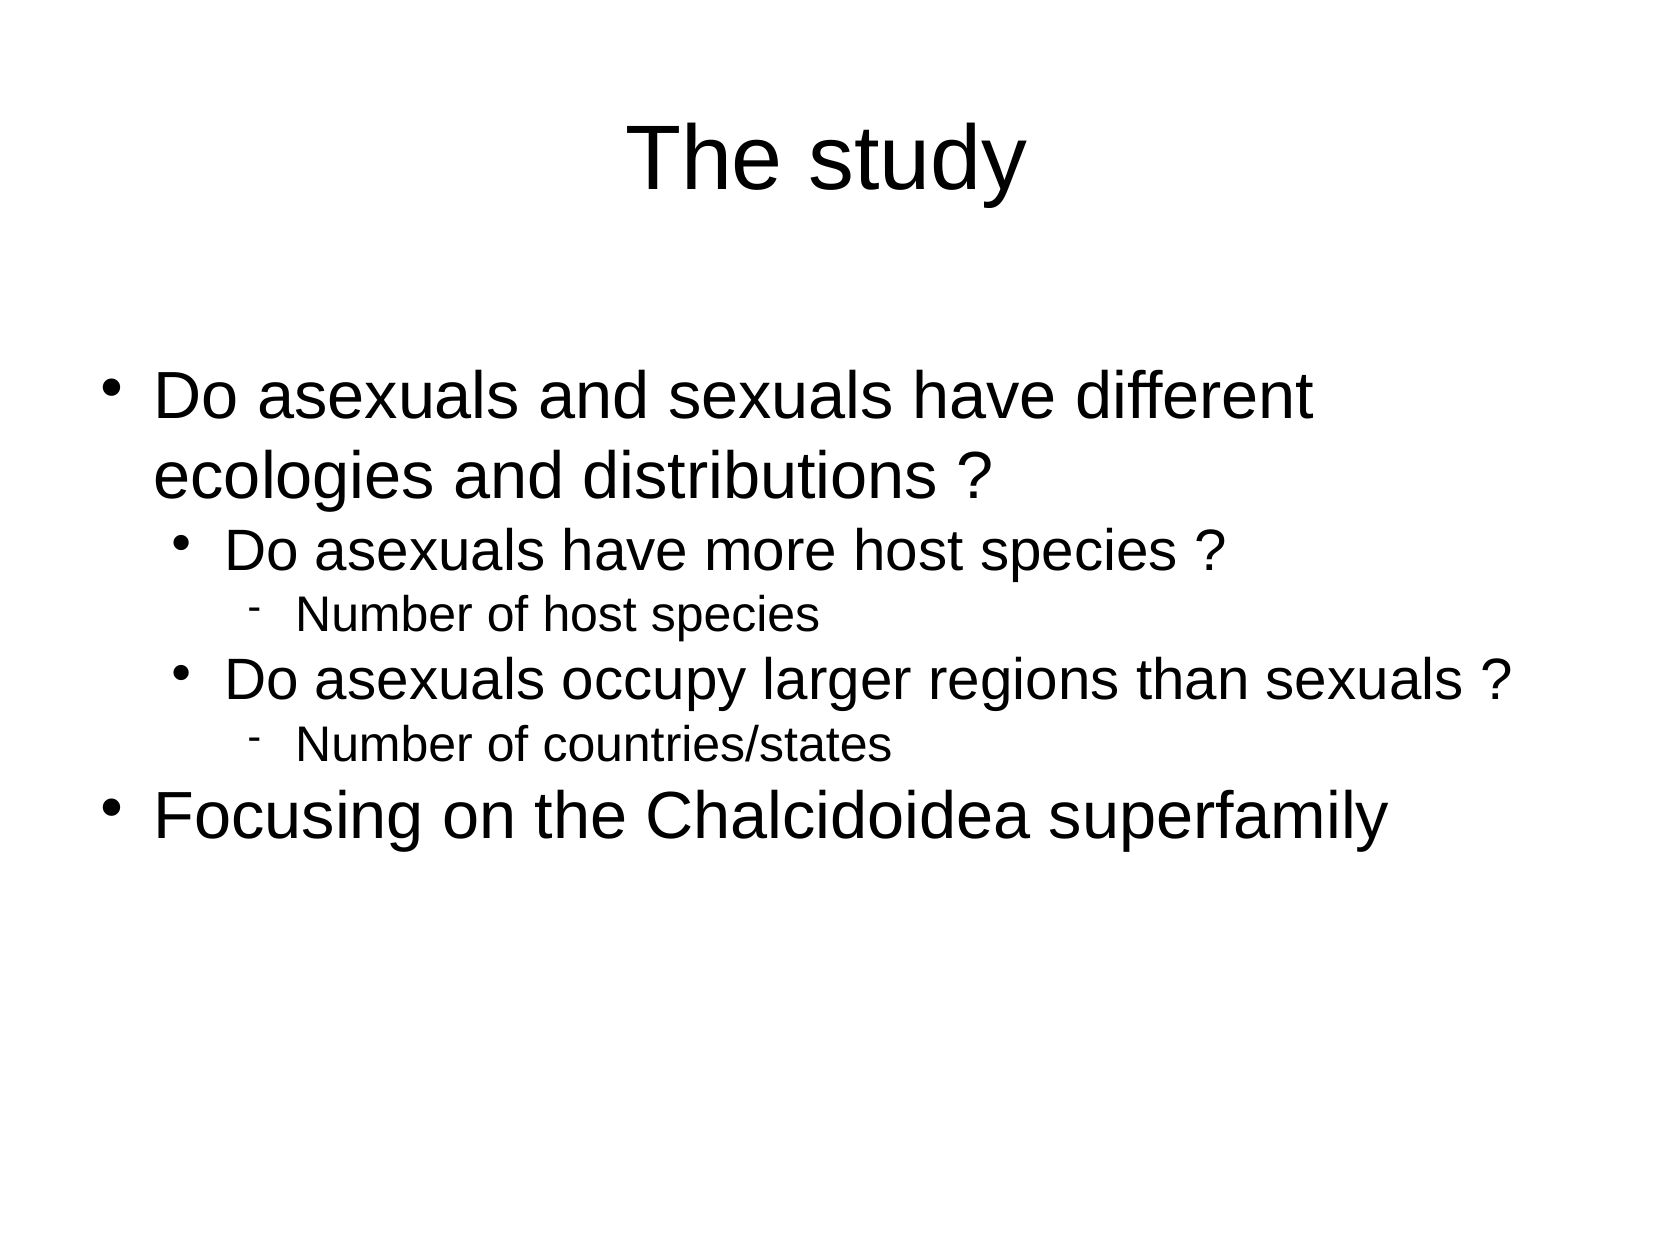

The study
Do asexuals and sexuals have different ecologies and distributions ?
Do asexuals have more host species ?
Number of host species
Do asexuals occupy larger regions than sexuals ?
Number of countries/states
Focusing on the Chalcidoidea superfamily